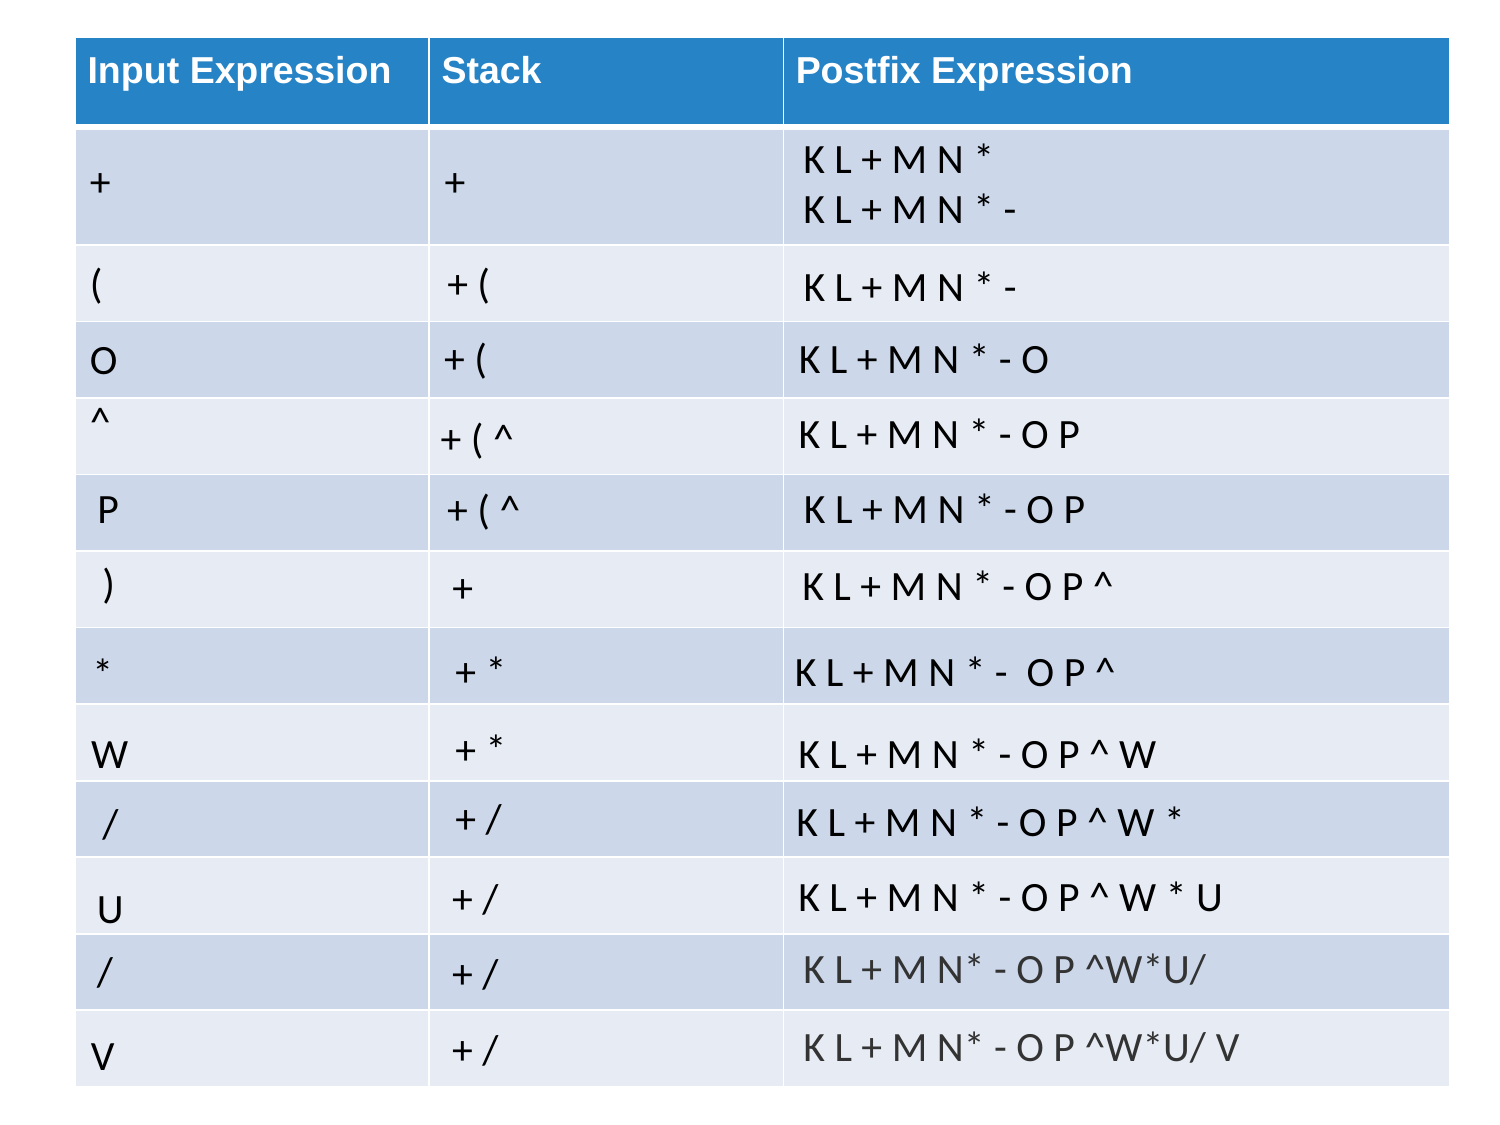

| Input Expression | Stack | Postfix Expression |
| --- | --- | --- |
|  |  |  |
|  |  |  |
|  |  |  |
|  |  |  |
|  |  |  |
|  |  |  |
|  |  |  |
|  |  |  |
|  |  |  |
|  |  |  |
|  |  |  |
|  |  |  |
K L + M N *
K L + M N * -
+
+
(
+ (
 K L + M N * -
+ (
K L + M N * - O
O
^
K L + M N * - O P
+ ( ^
P
K L + M N * - O P
+ ( ^
)
K L + M N * - O P ^
+
+ *
K L + M N * -  O P ^
*
+ *
W
K L + M N * - O P ^ W
+ /
K L + M N * - O P ^ W *
/
K L + M N * - O P ^ W * U
+ /
U
K L + M N* - O P ^W*U/
/
+ /
K L + M N* - O P ^W*U/ V
+ /
V